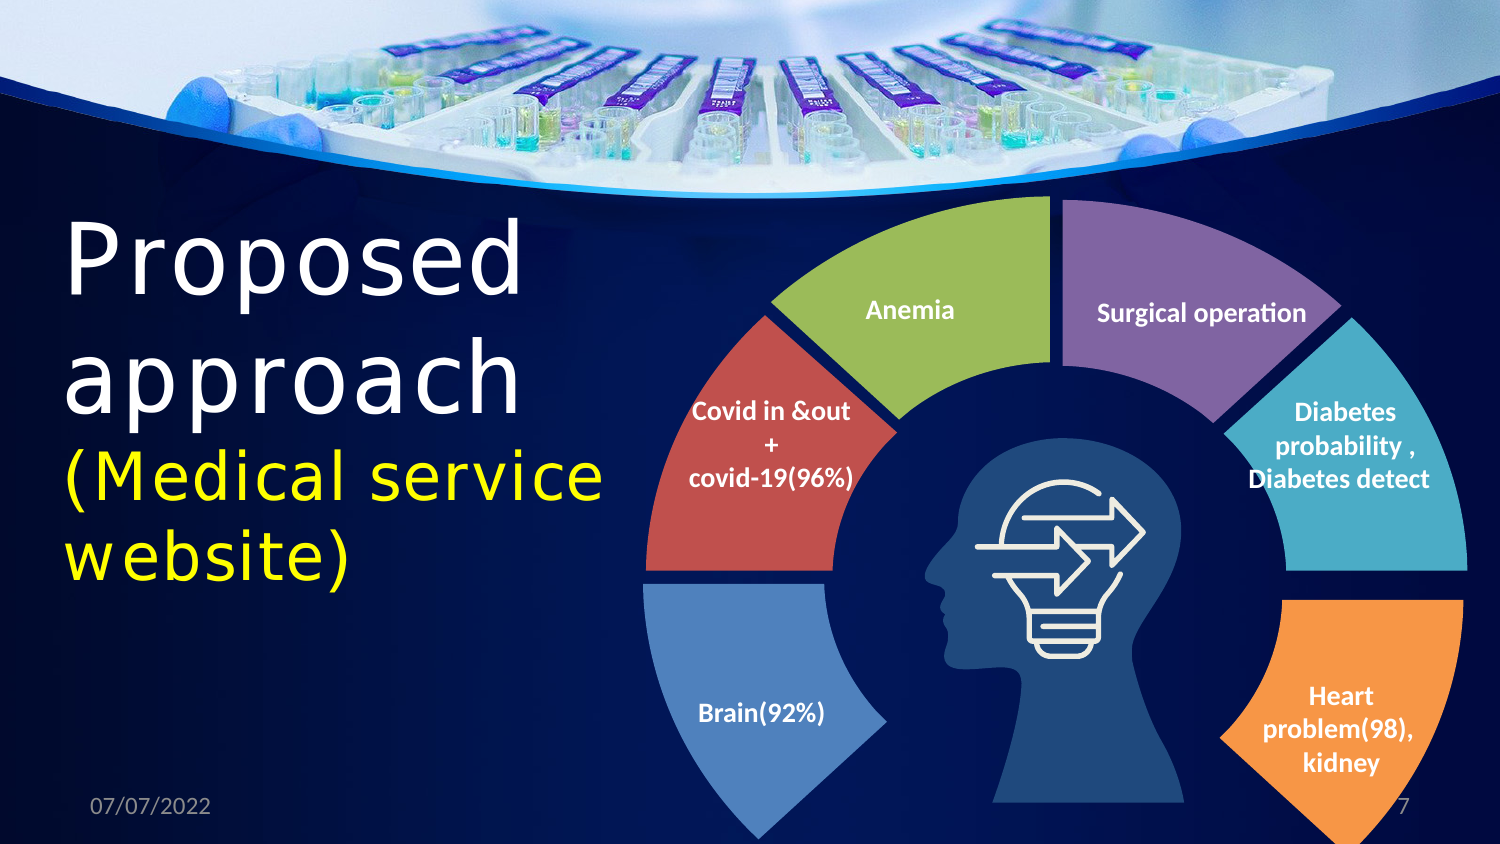

Proposed approach (Medical service website)
Anemia
Surgical operation
Covid in &out
+
covid-19(96%)
Diabetes probability ,
Diabetes detect

Brain(92%)
Heart problem(98),
kidney

07/07/2022
7